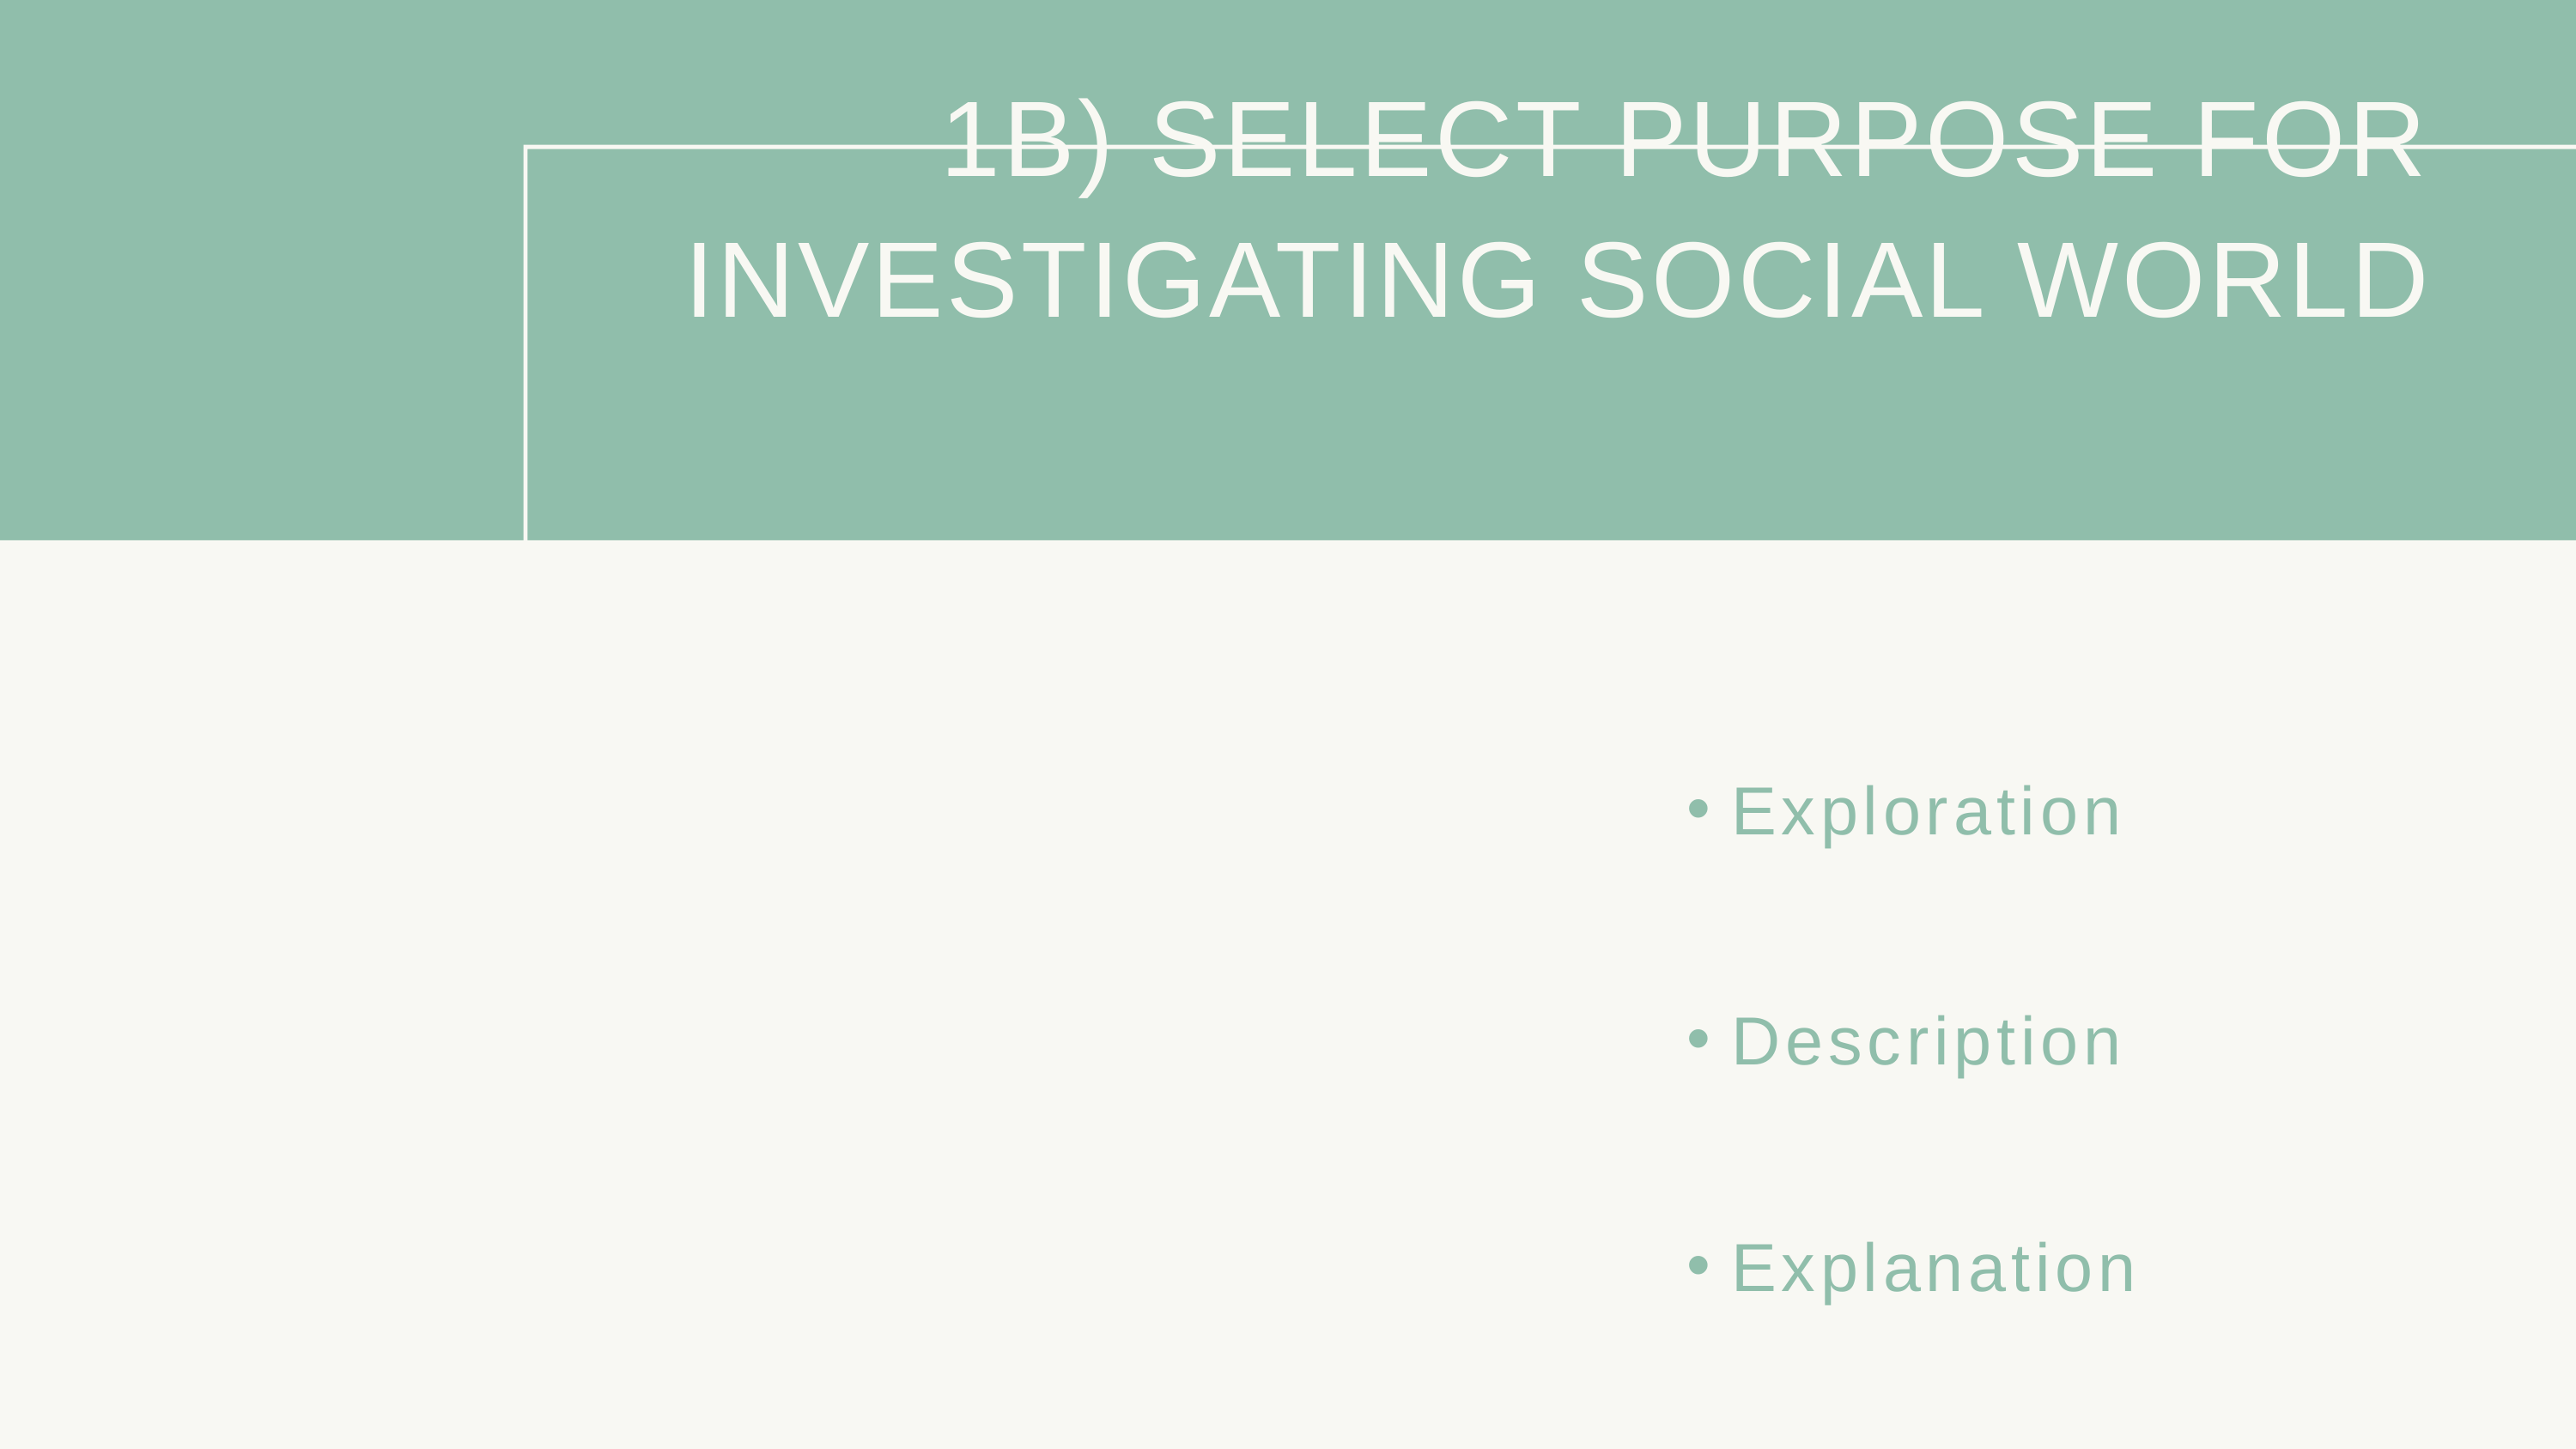

1B) SELECT PURPOSE FOR INVESTIGATING SOCIAL WORLD

Exploration
Description
Explanation